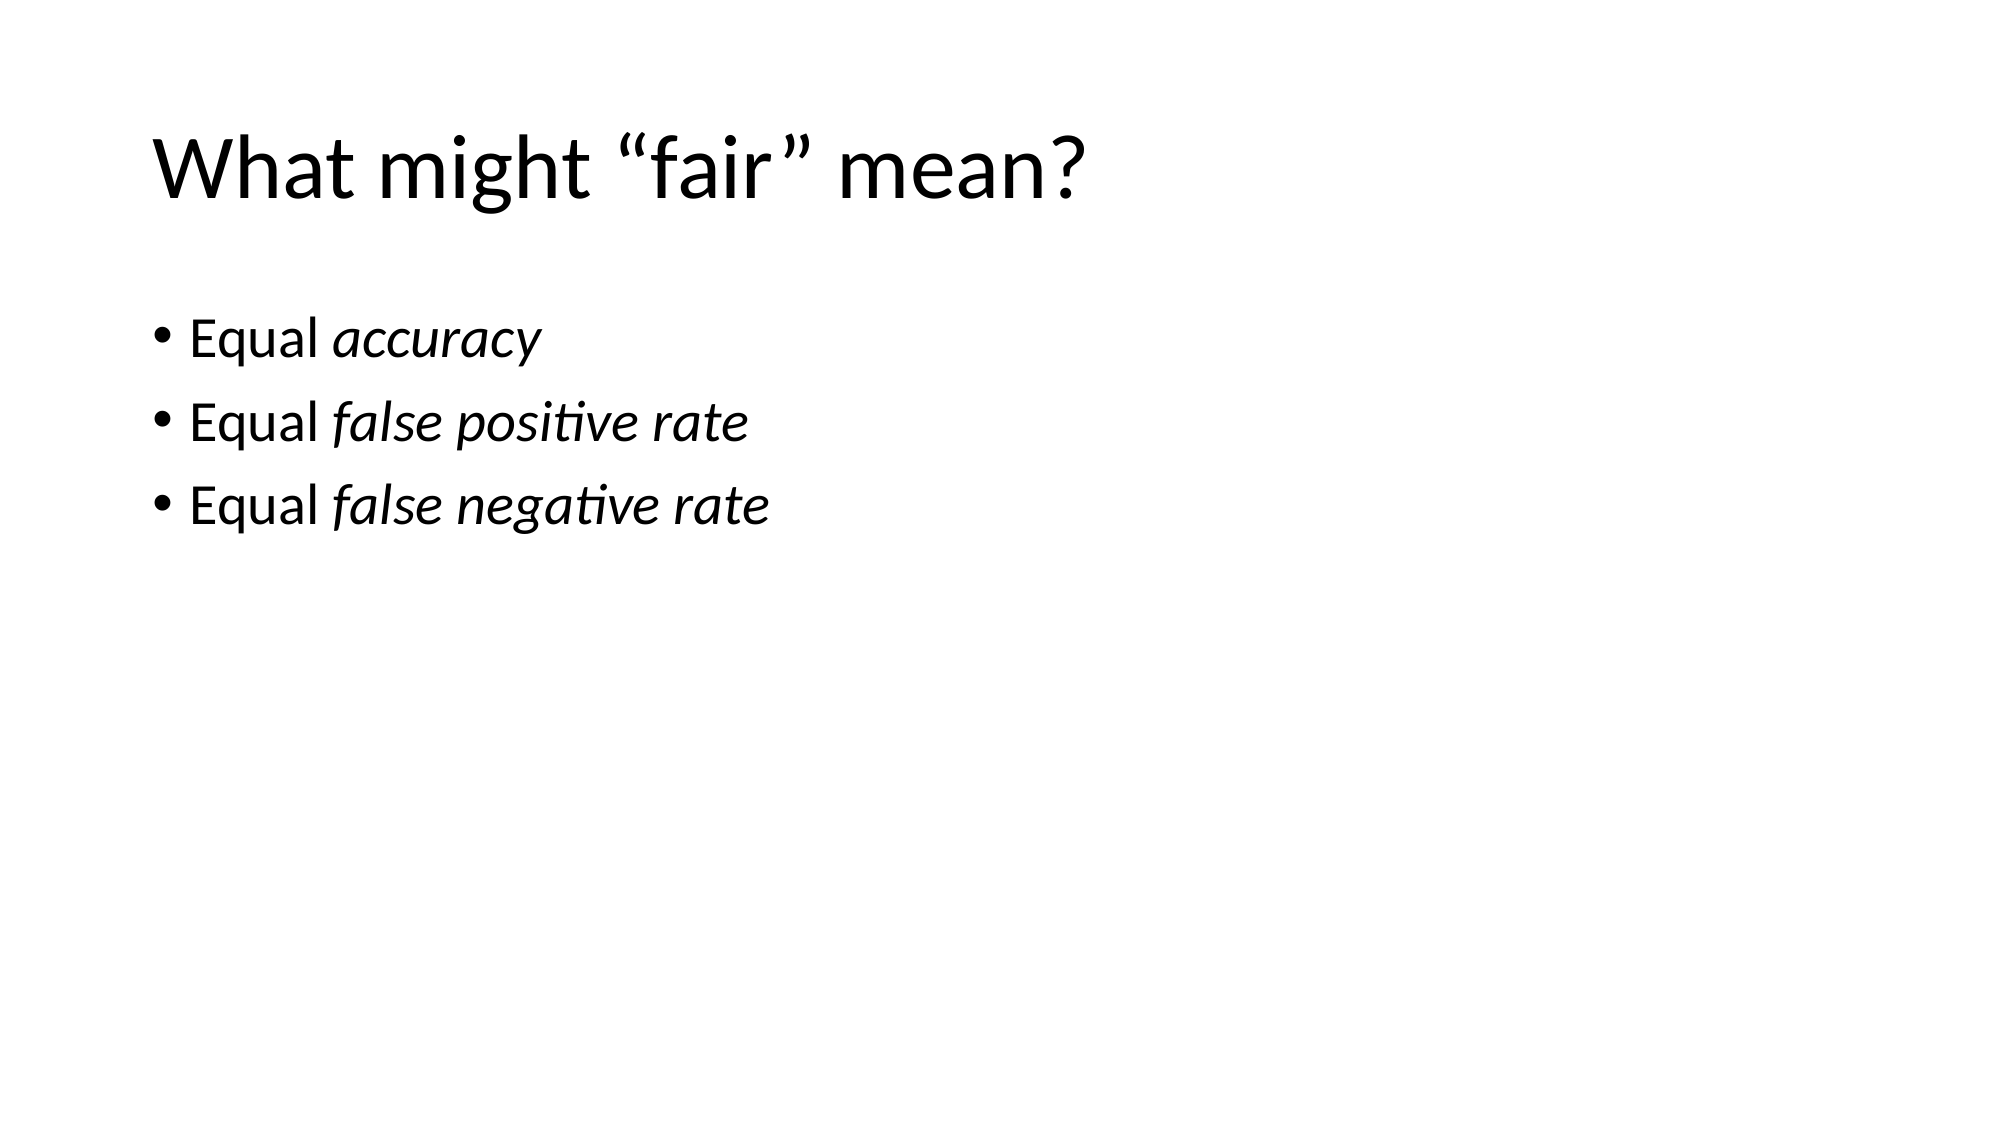

# What might “fair” mean?
Equal accuracy
Equal false positive rate
Equal false negative rate